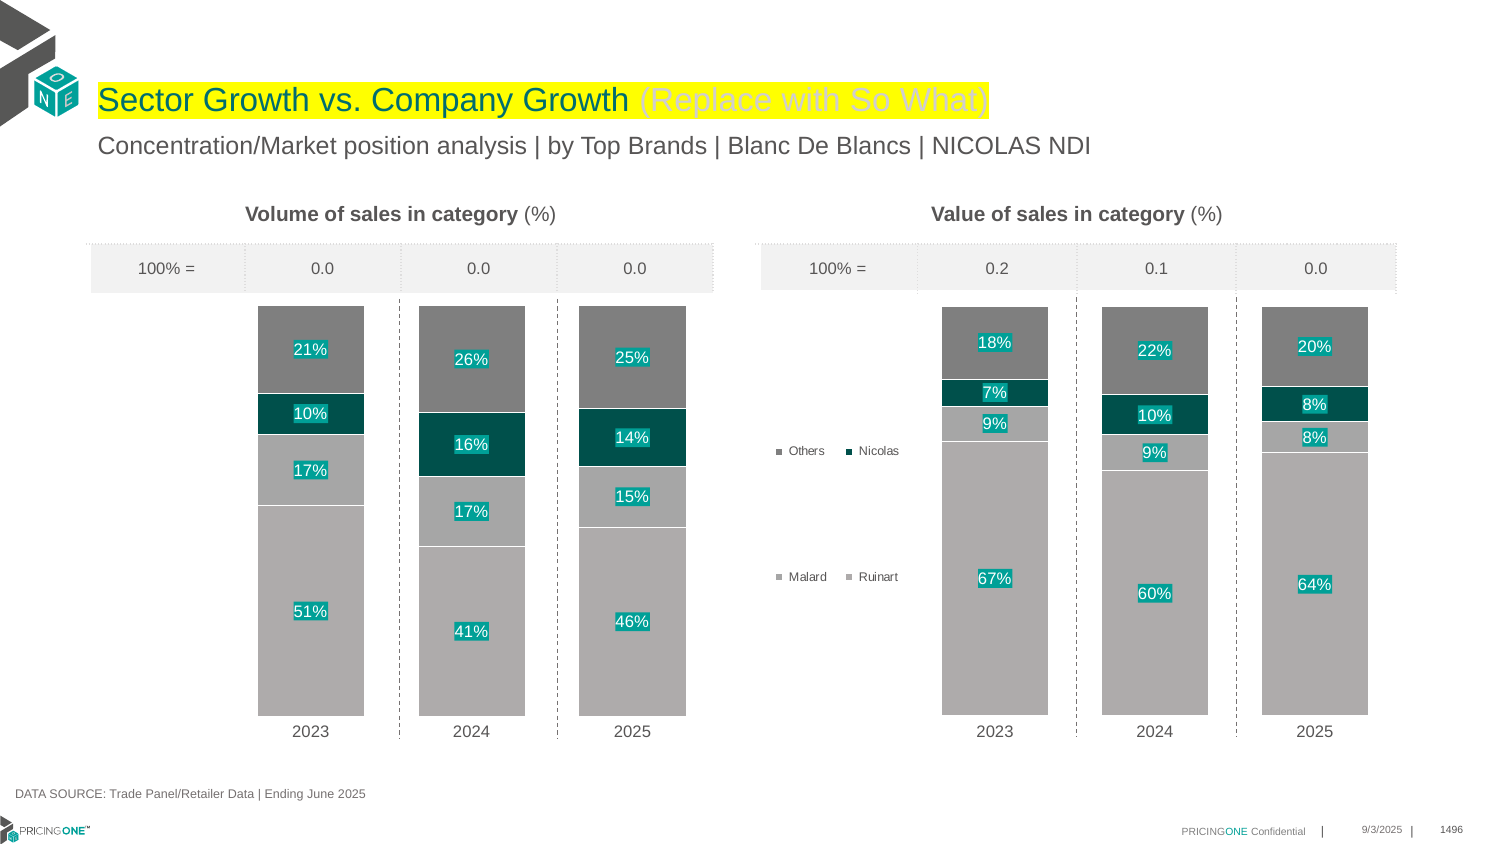

# Sector Growth vs. Company Growth (Replace with So What)
Concentration/Market position analysis | by Top Brands | Blanc De Blancs | NICOLAS NDI
| Volume of sales in category (%) |  |  |  |
| --- | --- | --- | --- |
| 100% = | 0.0 | 0.0 | 0.0 |
| Value of sales in category (%) |  |  |  |
| --- | --- | --- | --- |
| 100% = | 0.2 | 0.1 | 0.0 |

### Chart

| Category | Ruinart | Malard | Nicolas | Others |
|---|---|---|---|---|
| 2023 | 0.5123734533183352 | 0.17435320584926883 | 0.09955005624296963 | 0.2137232845894263 |
| 2024 | 0.4138372837924407 | 0.1697629724535554 | 0.15566944266495836 | 0.2607303010890455 |
| 2025 | 0.46062992125984253 | 0.14763779527559054 | 0.13976377952755906 | 0.25196850393700787 |

### Chart

| Category | Ruinart | Malard | Nicolas | Others |
|---|---|---|---|---|
| 2023 | 0.6705466306511231 | 0.08547767984077338 | 0.06583499194389157 | 0.17814069756421191 |
| 2024 | 0.5974147727272727 | 0.08900568181818182 | 0.09693181818181819 | 0.21664772727272727 |
| 2025 | 0.641548771407297 | 0.07660887139665994 | 0.08477821508350175 | 0.19706414211254122 |
DATA SOURCE: Trade Panel/Retailer Data | Ending June 2025

9/3/2025
1496